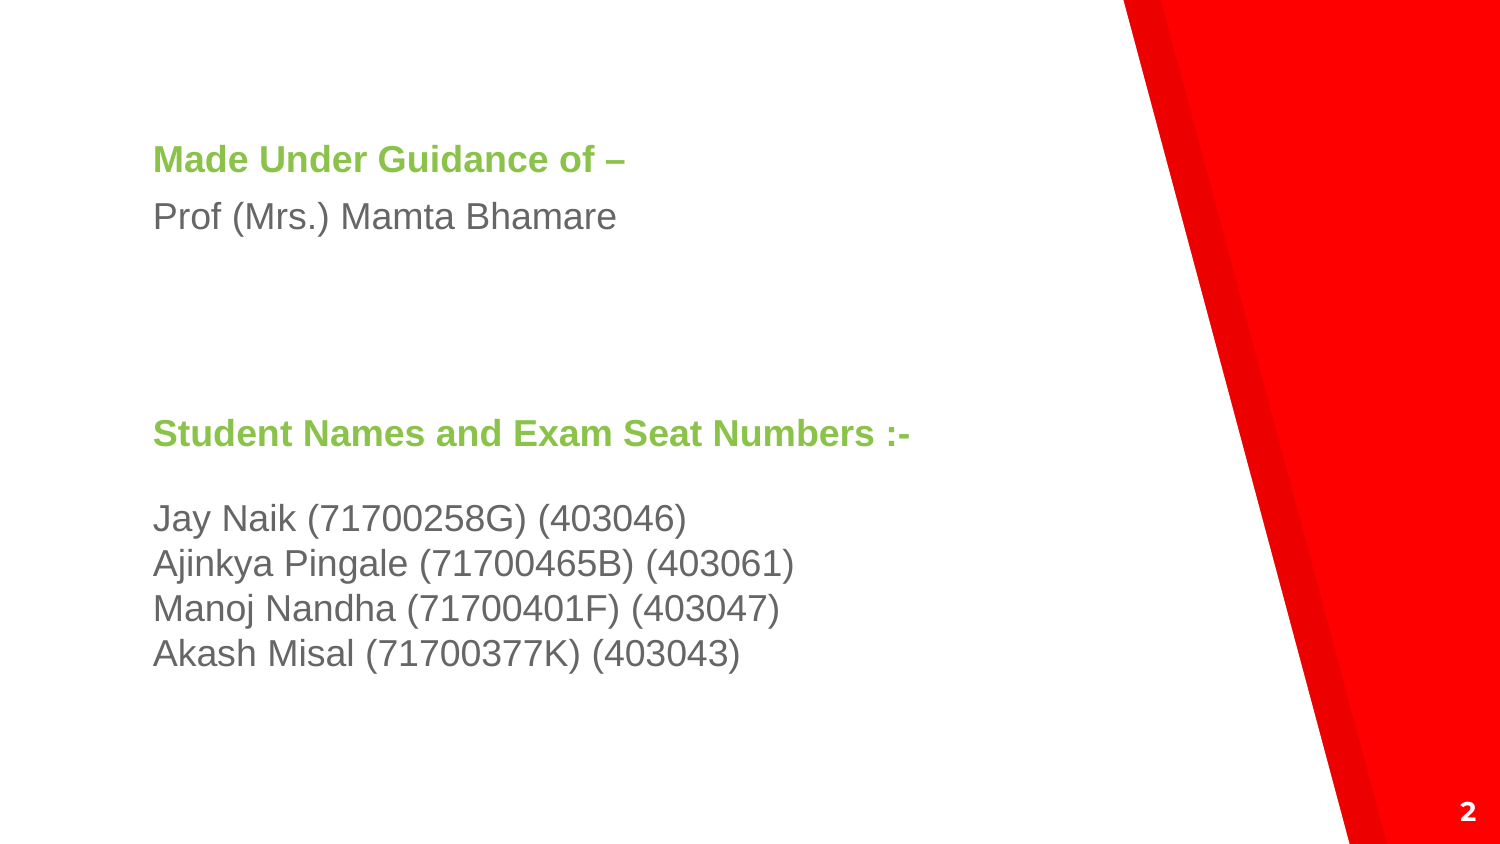

Made Under Guidance of –
Prof (Mrs.) Mamta Bhamare

Student Names and Exam Seat Numbers :-

Jay Naik (71700258G) (403046)
Ajinkya Pingale (71700465B) (403061)
Manoj Nandha (71700401F) (403047)
Akash Misal (71700377K) (403043)

2